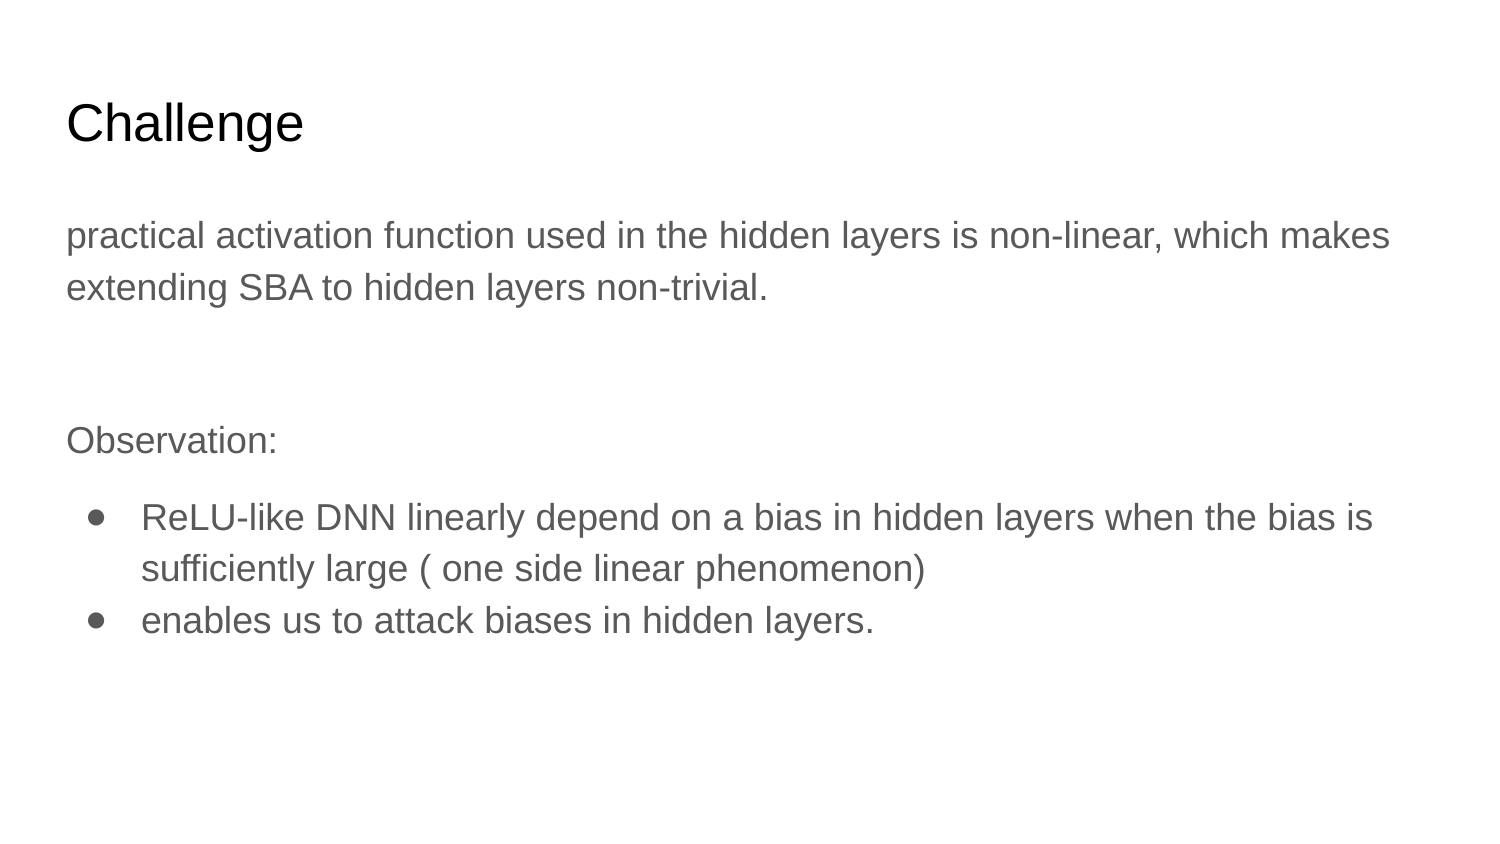

# Challenge
practical activation function used in the hidden layers is non-linear, which makes extending SBA to hidden layers non-trivial.

Observation:
ReLU-like DNN linearly depend on a bias in hidden layers when the bias is sufficiently large ( one side linear phenomenon)
enables us to attack biases in hidden layers.